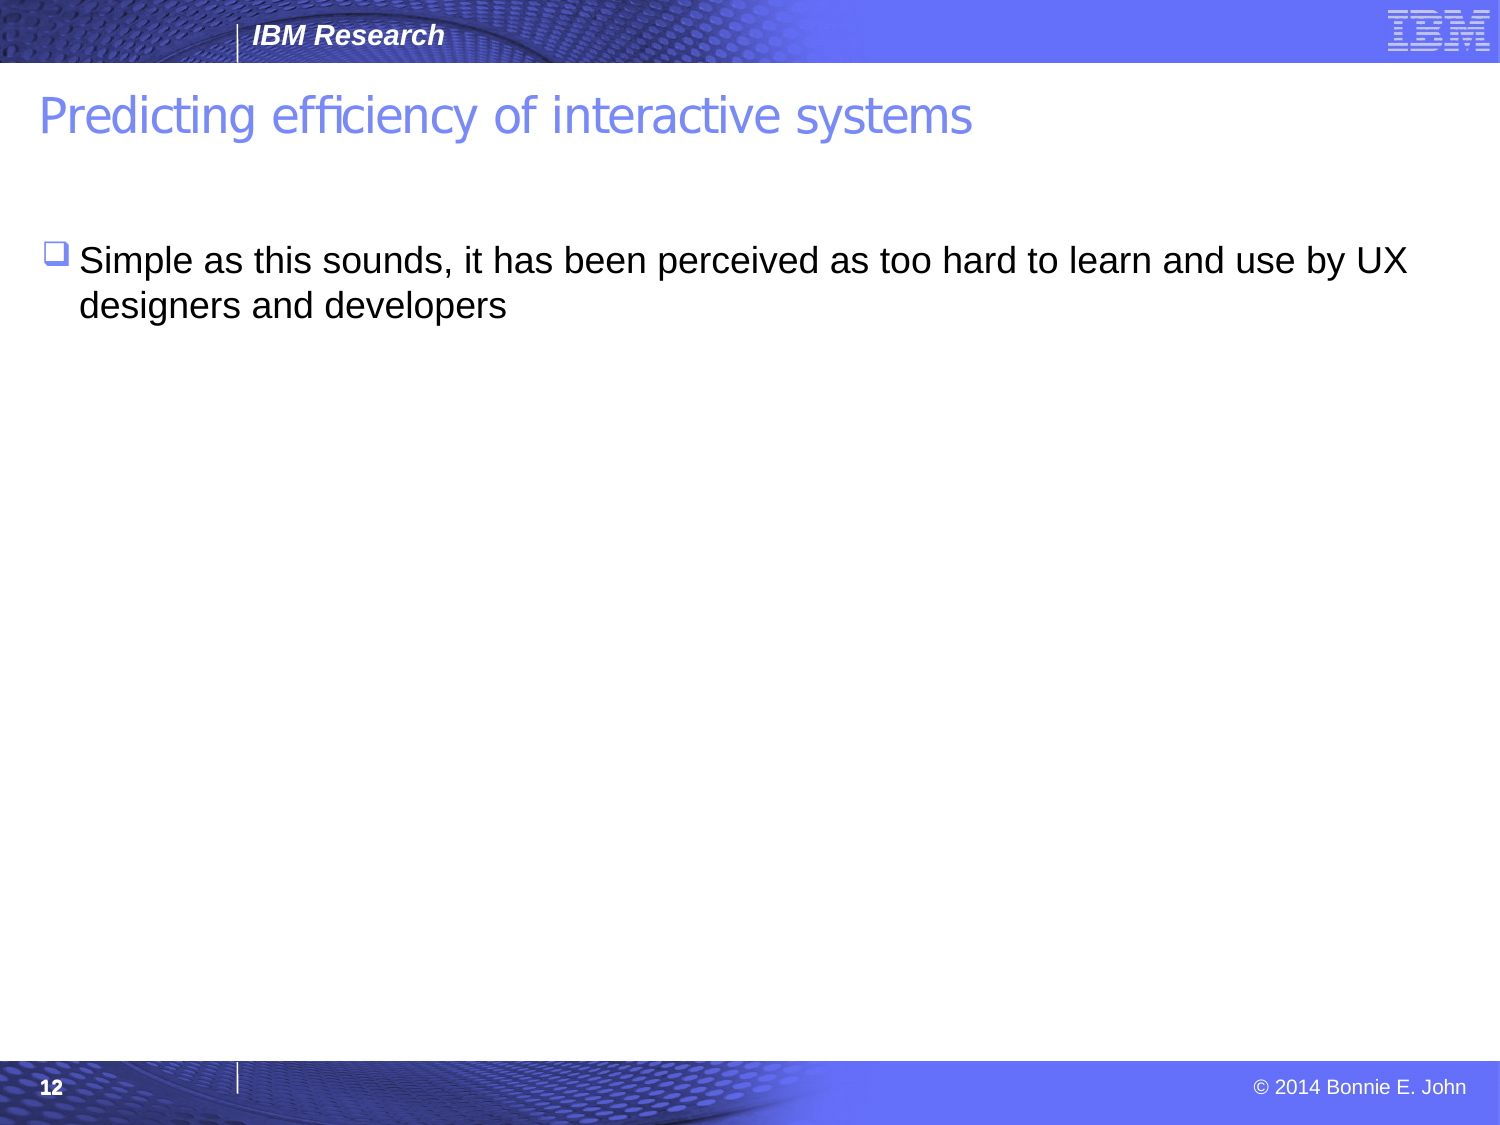

# Predicting efficiency of interactive systems
Simple as this sounds, it has been perceived as too hard to learn and use by UX designers and developers

12
12